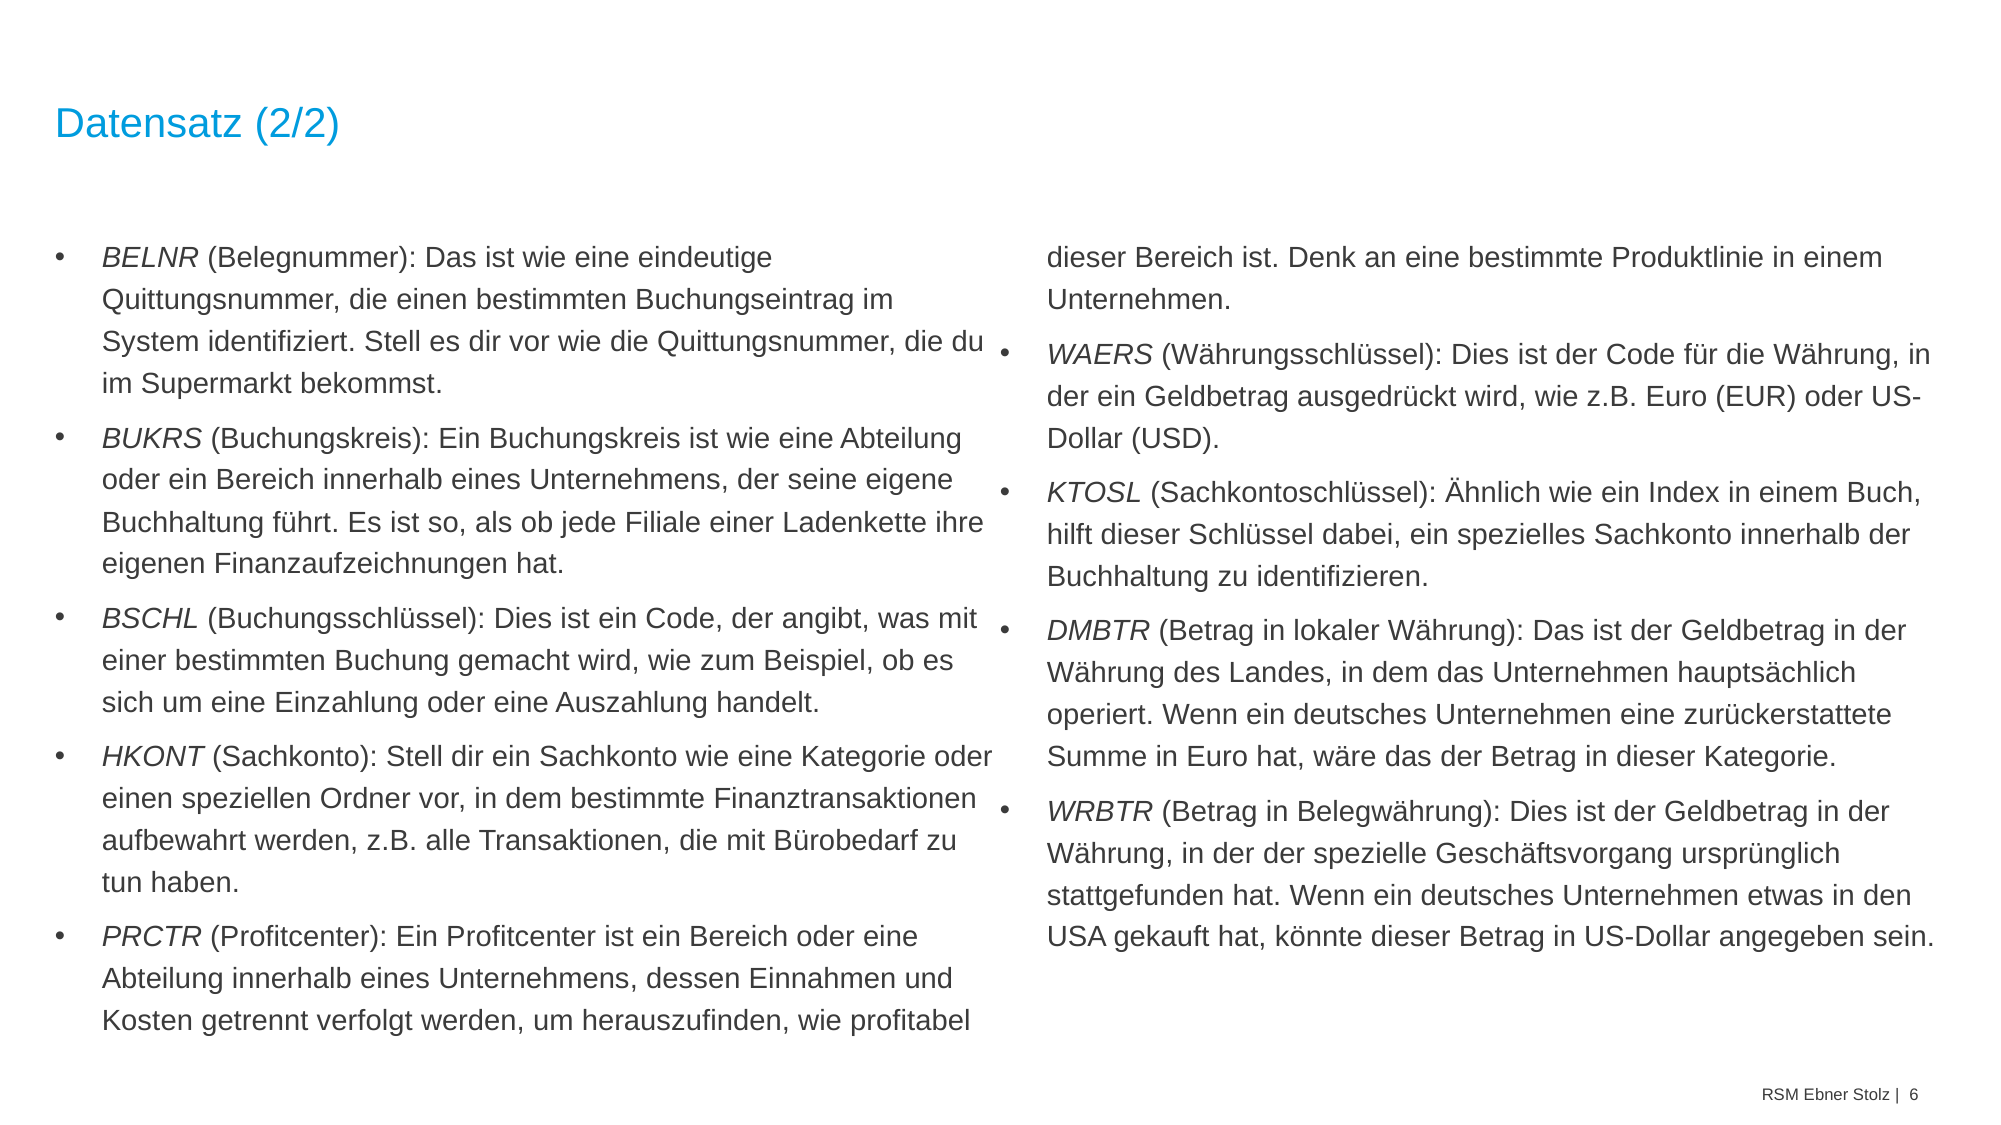

# Datensatz (2/2)
BELNR (Belegnummer): Das ist wie eine eindeutige Quittungsnummer, die einen bestimmten Buchungseintrag im System identifiziert. Stell es dir vor wie die Quittungsnummer, die du im Supermarkt bekommst.
BUKRS (Buchungskreis): Ein Buchungskreis ist wie eine Abteilung oder ein Bereich innerhalb eines Unternehmens, der seine eigene Buchhaltung führt. Es ist so, als ob jede Filiale einer Ladenkette ihre eigenen Finanzaufzeichnungen hat.
BSCHL (Buchungsschlüssel): Dies ist ein Code, der angibt, was mit einer bestimmten Buchung gemacht wird, wie zum Beispiel, ob es sich um eine Einzahlung oder eine Auszahlung handelt.
HKONT (Sachkonto): Stell dir ein Sachkonto wie eine Kategorie oder einen speziellen Ordner vor, in dem bestimmte Finanztransaktionen aufbewahrt werden, z.B. alle Transaktionen, die mit Bürobedarf zu tun haben.
PRCTR (Profitcenter): Ein Profitcenter ist ein Bereich oder eine Abteilung innerhalb eines Unternehmens, dessen Einnahmen und Kosten getrennt verfolgt werden, um herauszufinden, wie profitabel dieser Bereich ist. Denk an eine bestimmte Produktlinie in einem Unternehmen.
WAERS (Währungsschlüssel): Dies ist der Code für die Währung, in der ein Geldbetrag ausgedrückt wird, wie z.B. Euro (EUR) oder US-Dollar (USD).
KTOSL (Sachkontoschlüssel): Ähnlich wie ein Index in einem Buch, hilft dieser Schlüssel dabei, ein spezielles Sachkonto innerhalb der Buchhaltung zu identifizieren.
DMBTR (Betrag in lokaler Währung): Das ist der Geldbetrag in der Währung des Landes, in dem das Unternehmen hauptsächlich operiert. Wenn ein deutsches Unternehmen eine zurückerstattete Summe in Euro hat, wäre das der Betrag in dieser Kategorie.
WRBTR (Betrag in Belegwährung): Dies ist der Geldbetrag in der Währung, in der der spezielle Geschäftsvorgang ursprünglich stattgefunden hat. Wenn ein deutsches Unternehmen etwas in den USA gekauft hat, könnte dieser Betrag in US-Dollar angegeben sein.

RSM Ebner Stolz |
6